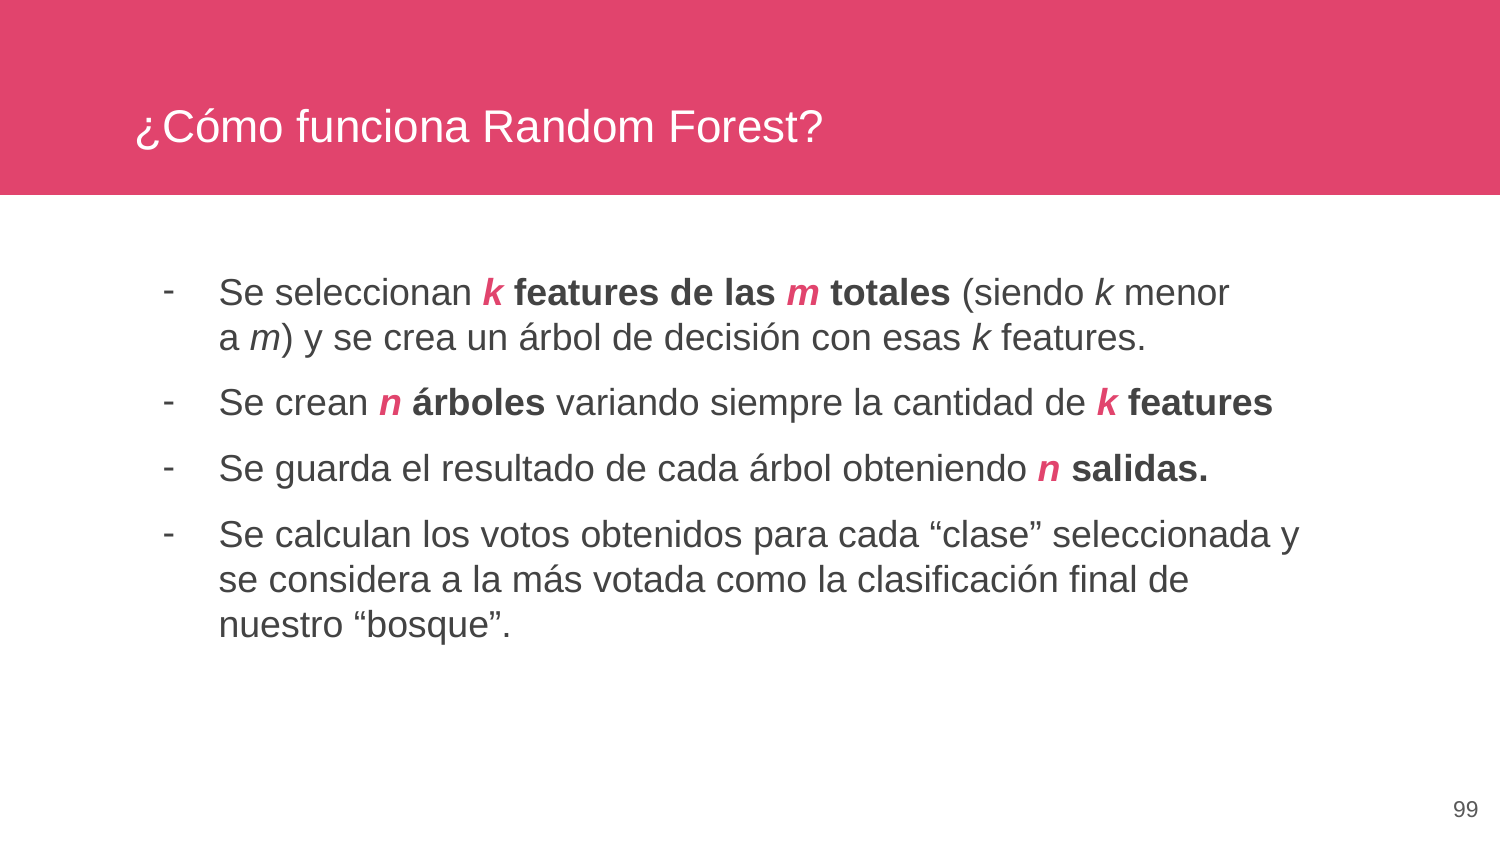

¿Cómo funciona Random Forest?
Se seleccionan k features de las m totales (siendo k menor a m) y se crea un árbol de decisión con esas k features.
Se crean n árboles variando siempre la cantidad de k features
Se guarda el resultado de cada árbol obteniendo n salidas.
Se calculan los votos obtenidos para cada “clase” seleccionada y se considera a la más votada como la clasificación final de nuestro “bosque”.
99